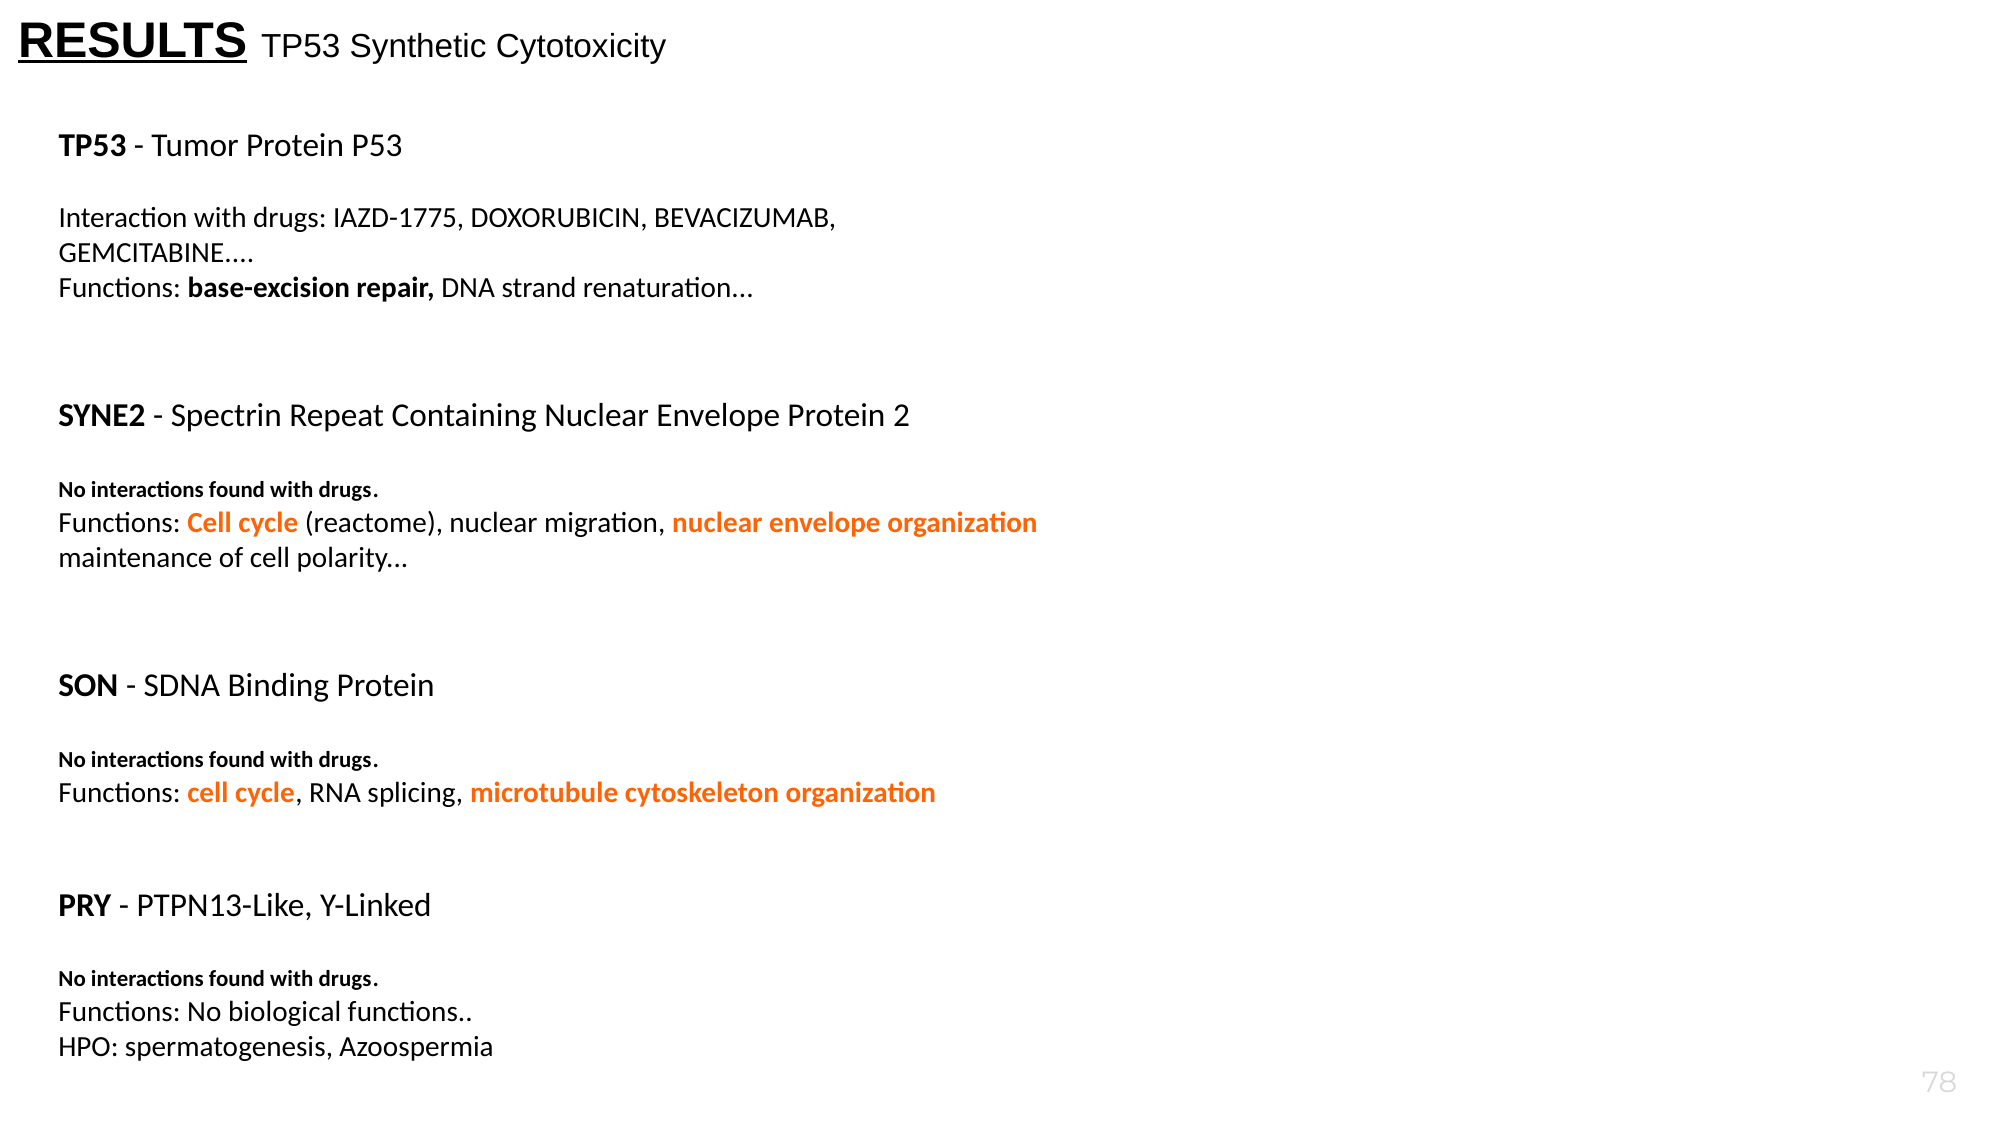

RESULTS TP53 Synthetic Cytotoxicity
TP53 - Tumor Protein P53

Interaction with drugs: IAZD-1775, DOXORUBICIN, BEVACIZUMAB, GEMCITABINE....
Functions: base-excision repair, DNA strand renaturation...
SYNE2 - Spectrin Repeat Containing Nuclear Envelope Protein 2

No interactions found with drugs.
Functions: Cell cycle (reactome), nuclear migration, nuclear envelope organization maintenance of cell polarity...

SON - SDNA Binding Protein

No interactions found with drugs.
Functions: cell cycle, RNA splicing, microtubule cytoskeleton organization

PRY - PTPN13-Like, Y-Linked

No interactions found with drugs.
Functions: No biological functions..
HPO: spermatogenesis, Azoospermia